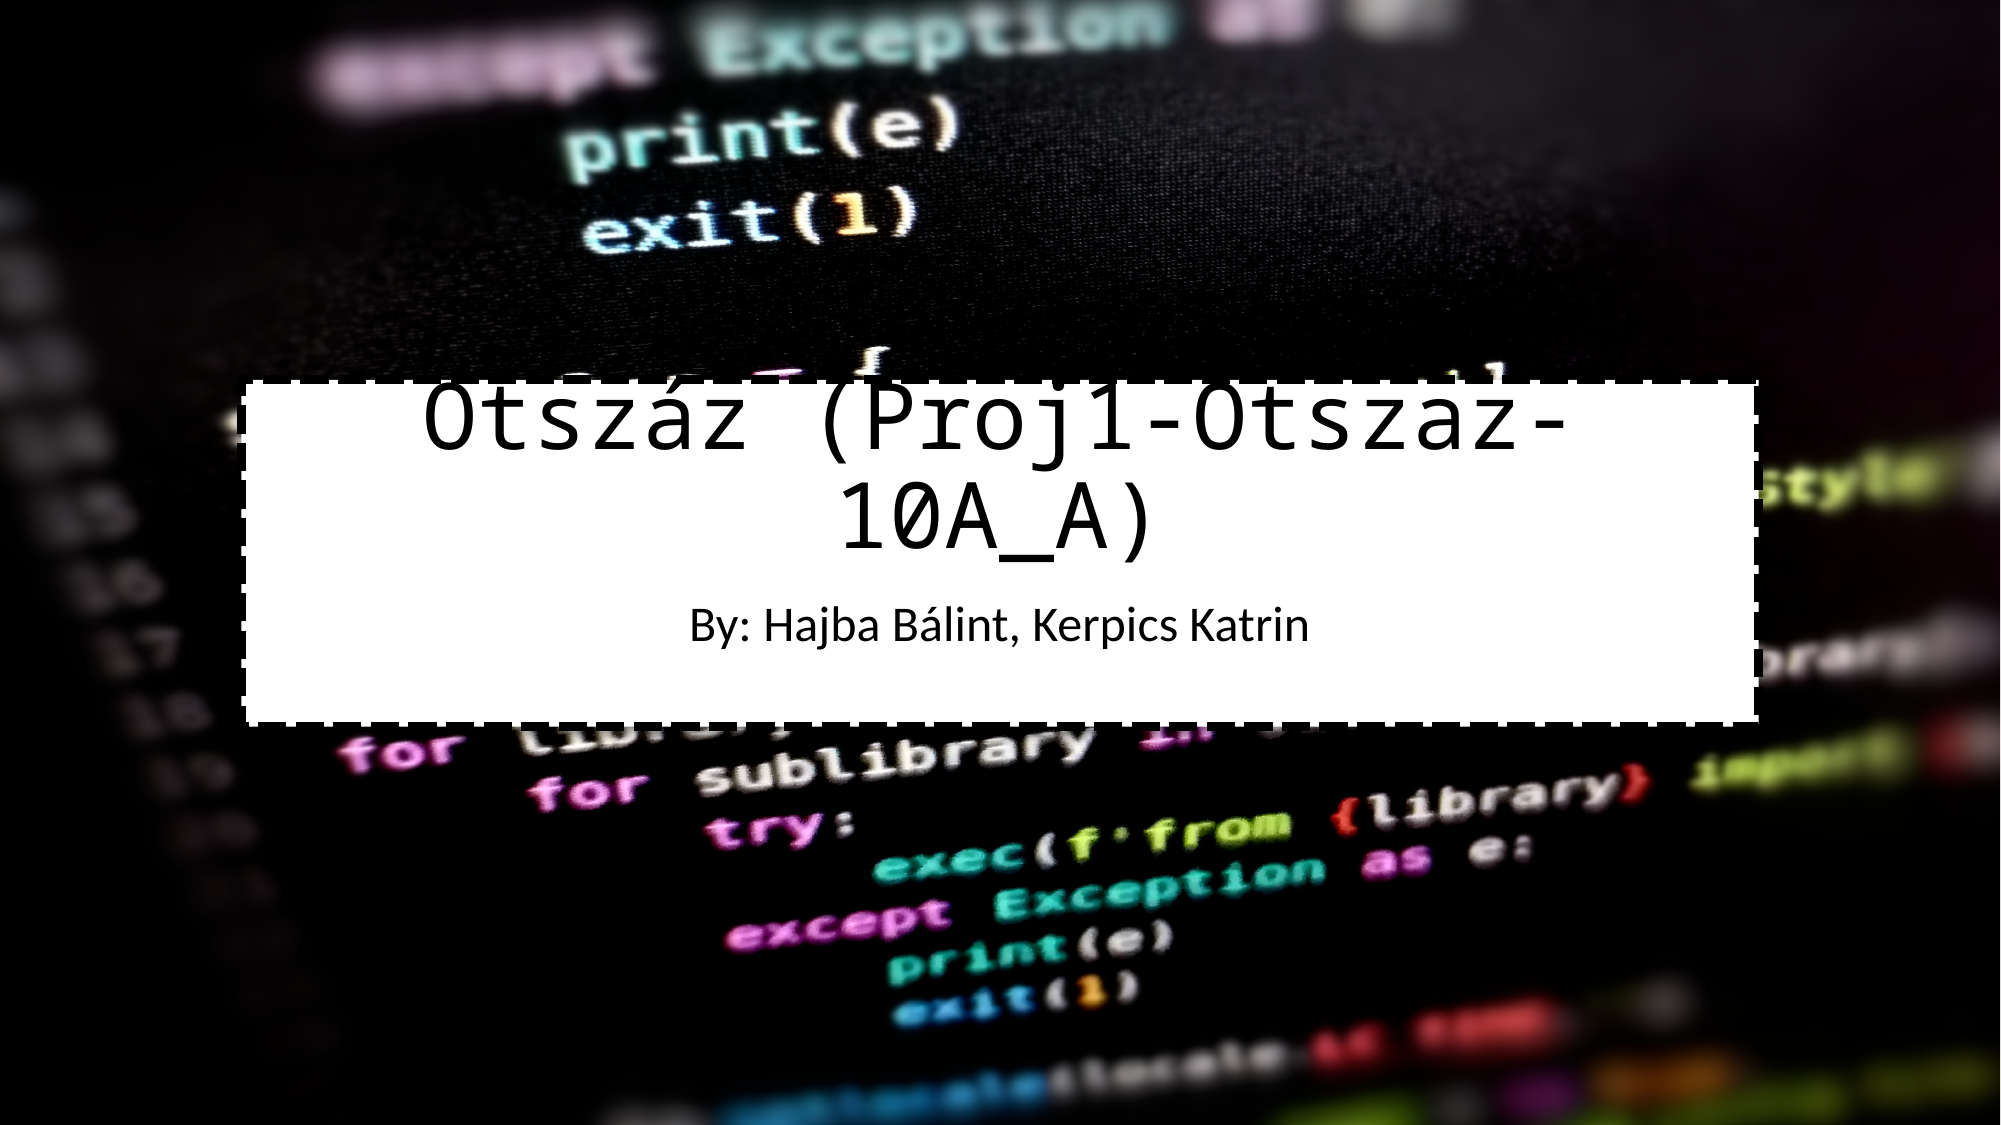

# Ötszáz (Proj1-Otszaz-10A_A)

By: Hajba Bálint, Kerpics Katrin